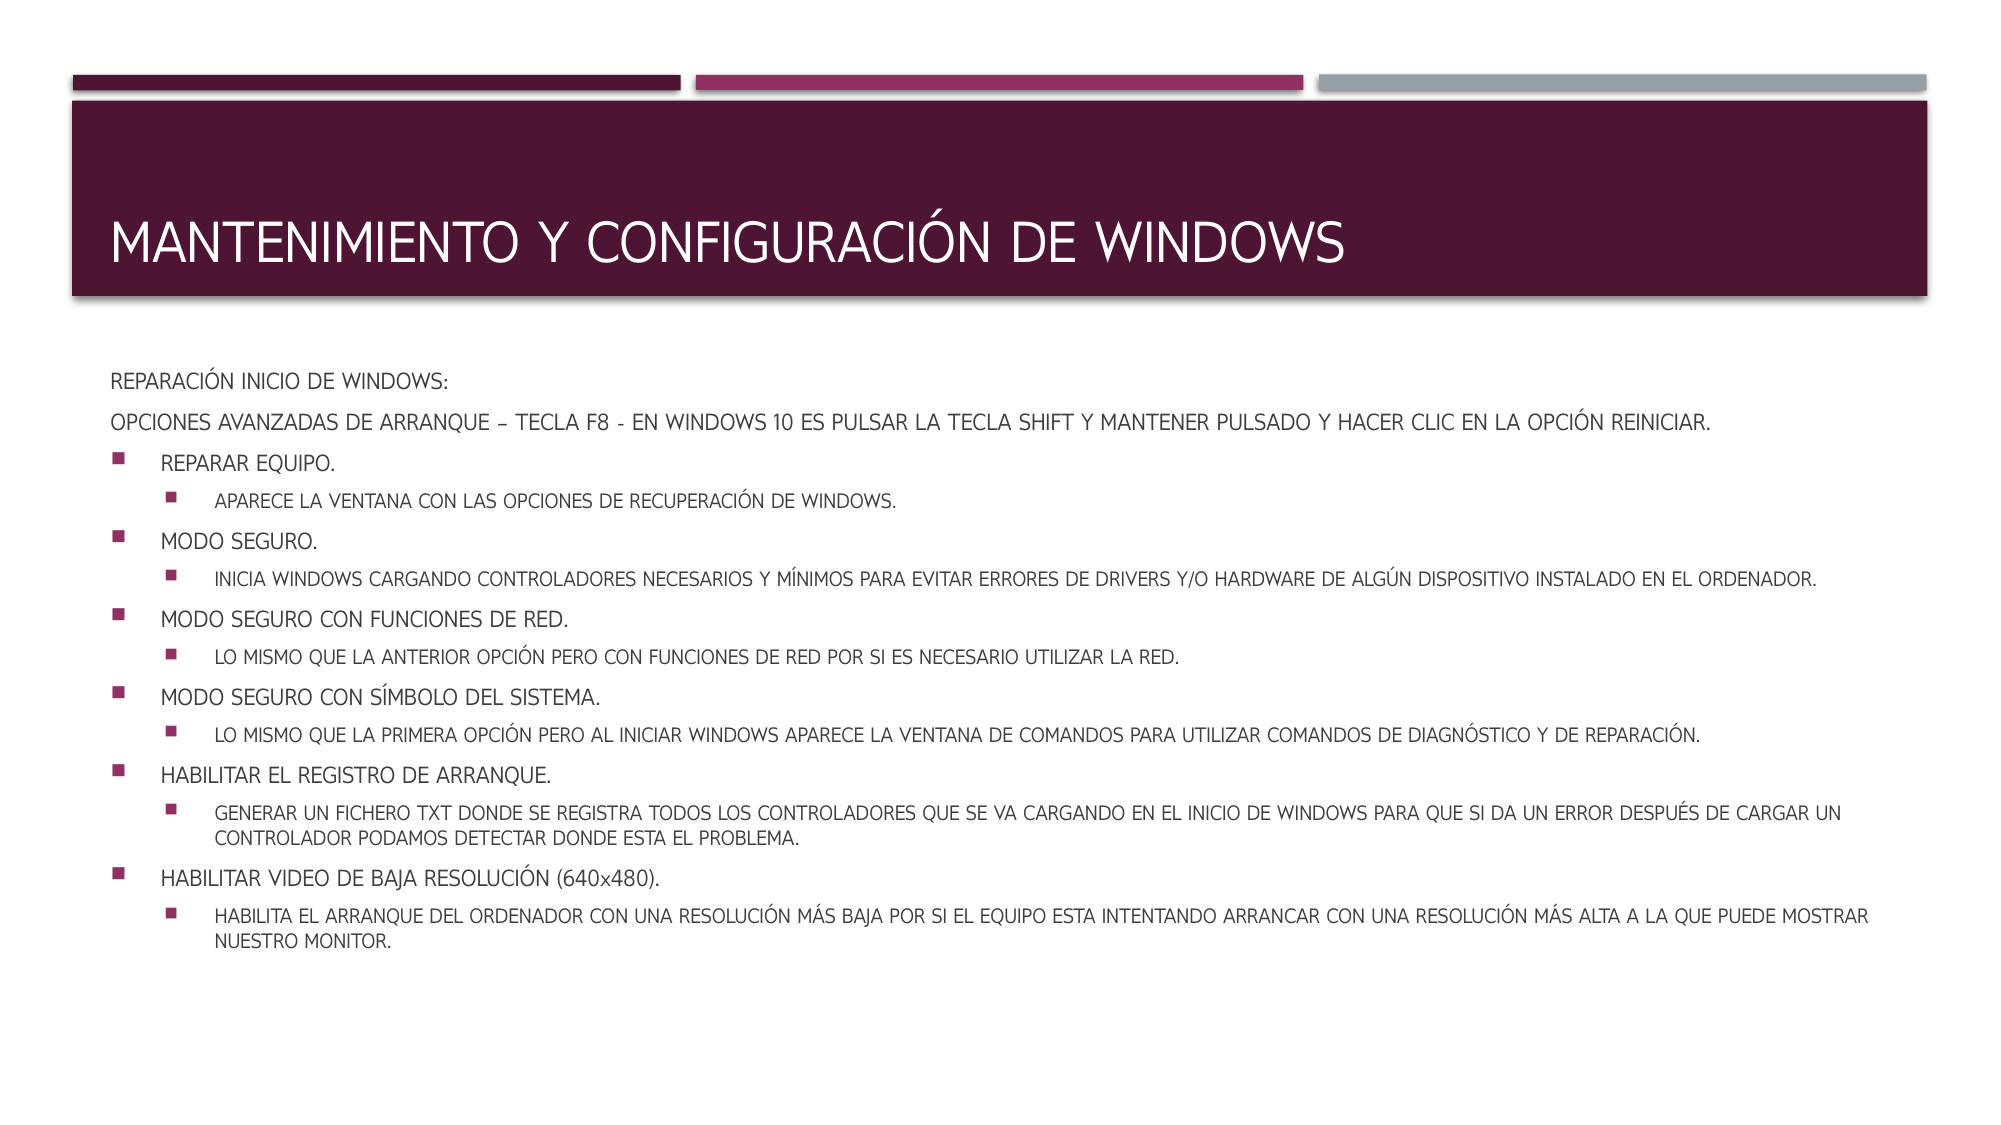

# MANTENIMIENTO Y CONFIGURACIÓN DE WINDOWS
REPARACIÓN INICIO DE WINDOWS:
OPCIONES AVANZADAS DE ARRANQUE – TECLA F8 - EN WINDOWS 10 ES PULSAR LA TECLA SHIFT Y MANTENER PULSADO Y HACER CLIC EN LA OPCIÓN REINICIAR.
REPARAR EQUIPO.
APARECE LA VENTANA CON LAS OPCIONES DE RECUPERACIÓN DE WINDOWS.
MODO SEGURO.
INICIA WINDOWS CARGANDO CONTROLADORES NECESARIOS Y MÍNIMOS PARA EVITAR ERRORES DE DRIVERS Y/O HARDWARE DE ALGÚN DISPOSITIVO INSTALADO EN EL ORDENADOR.
MODO SEGURO CON FUNCIONES DE RED.
LO MISMO QUE LA ANTERIOR OPCIÓN PERO CON FUNCIONES DE RED POR SI ES NECESARIO UTILIZAR LA RED.
MODO SEGURO CON SÍMBOLO DEL SISTEMA.
LO MISMO QUE LA PRIMERA OPCIÓN PERO AL INICIAR WINDOWS APARECE LA VENTANA DE COMANDOS PARA UTILIZAR COMANDOS DE DIAGNÓSTICO Y DE REPARACIÓN.
HABILITAR EL REGISTRO DE ARRANQUE.
GENERAR UN FICHERO TXT DONDE SE REGISTRA TODOS LOS CONTROLADORES QUE SE VA CARGANDO EN EL INICIO DE WINDOWS PARA QUE SI DA UN ERROR DESPUÉS DE CARGAR UN CONTROLADOR PODAMOS DETECTAR DONDE ESTA EL PROBLEMA.
HABILITAR VIDEO DE BAJA RESOLUCIÓN (640x480).
HABILITA EL ARRANQUE DEL ORDENADOR CON UNA RESOLUCIÓN MÁS BAJA POR SI EL EQUIPO ESTA INTENTANDO ARRANCAR CON UNA RESOLUCIÓN MÁS ALTA A LA QUE PUEDE MOSTRAR NUESTRO MONITOR.